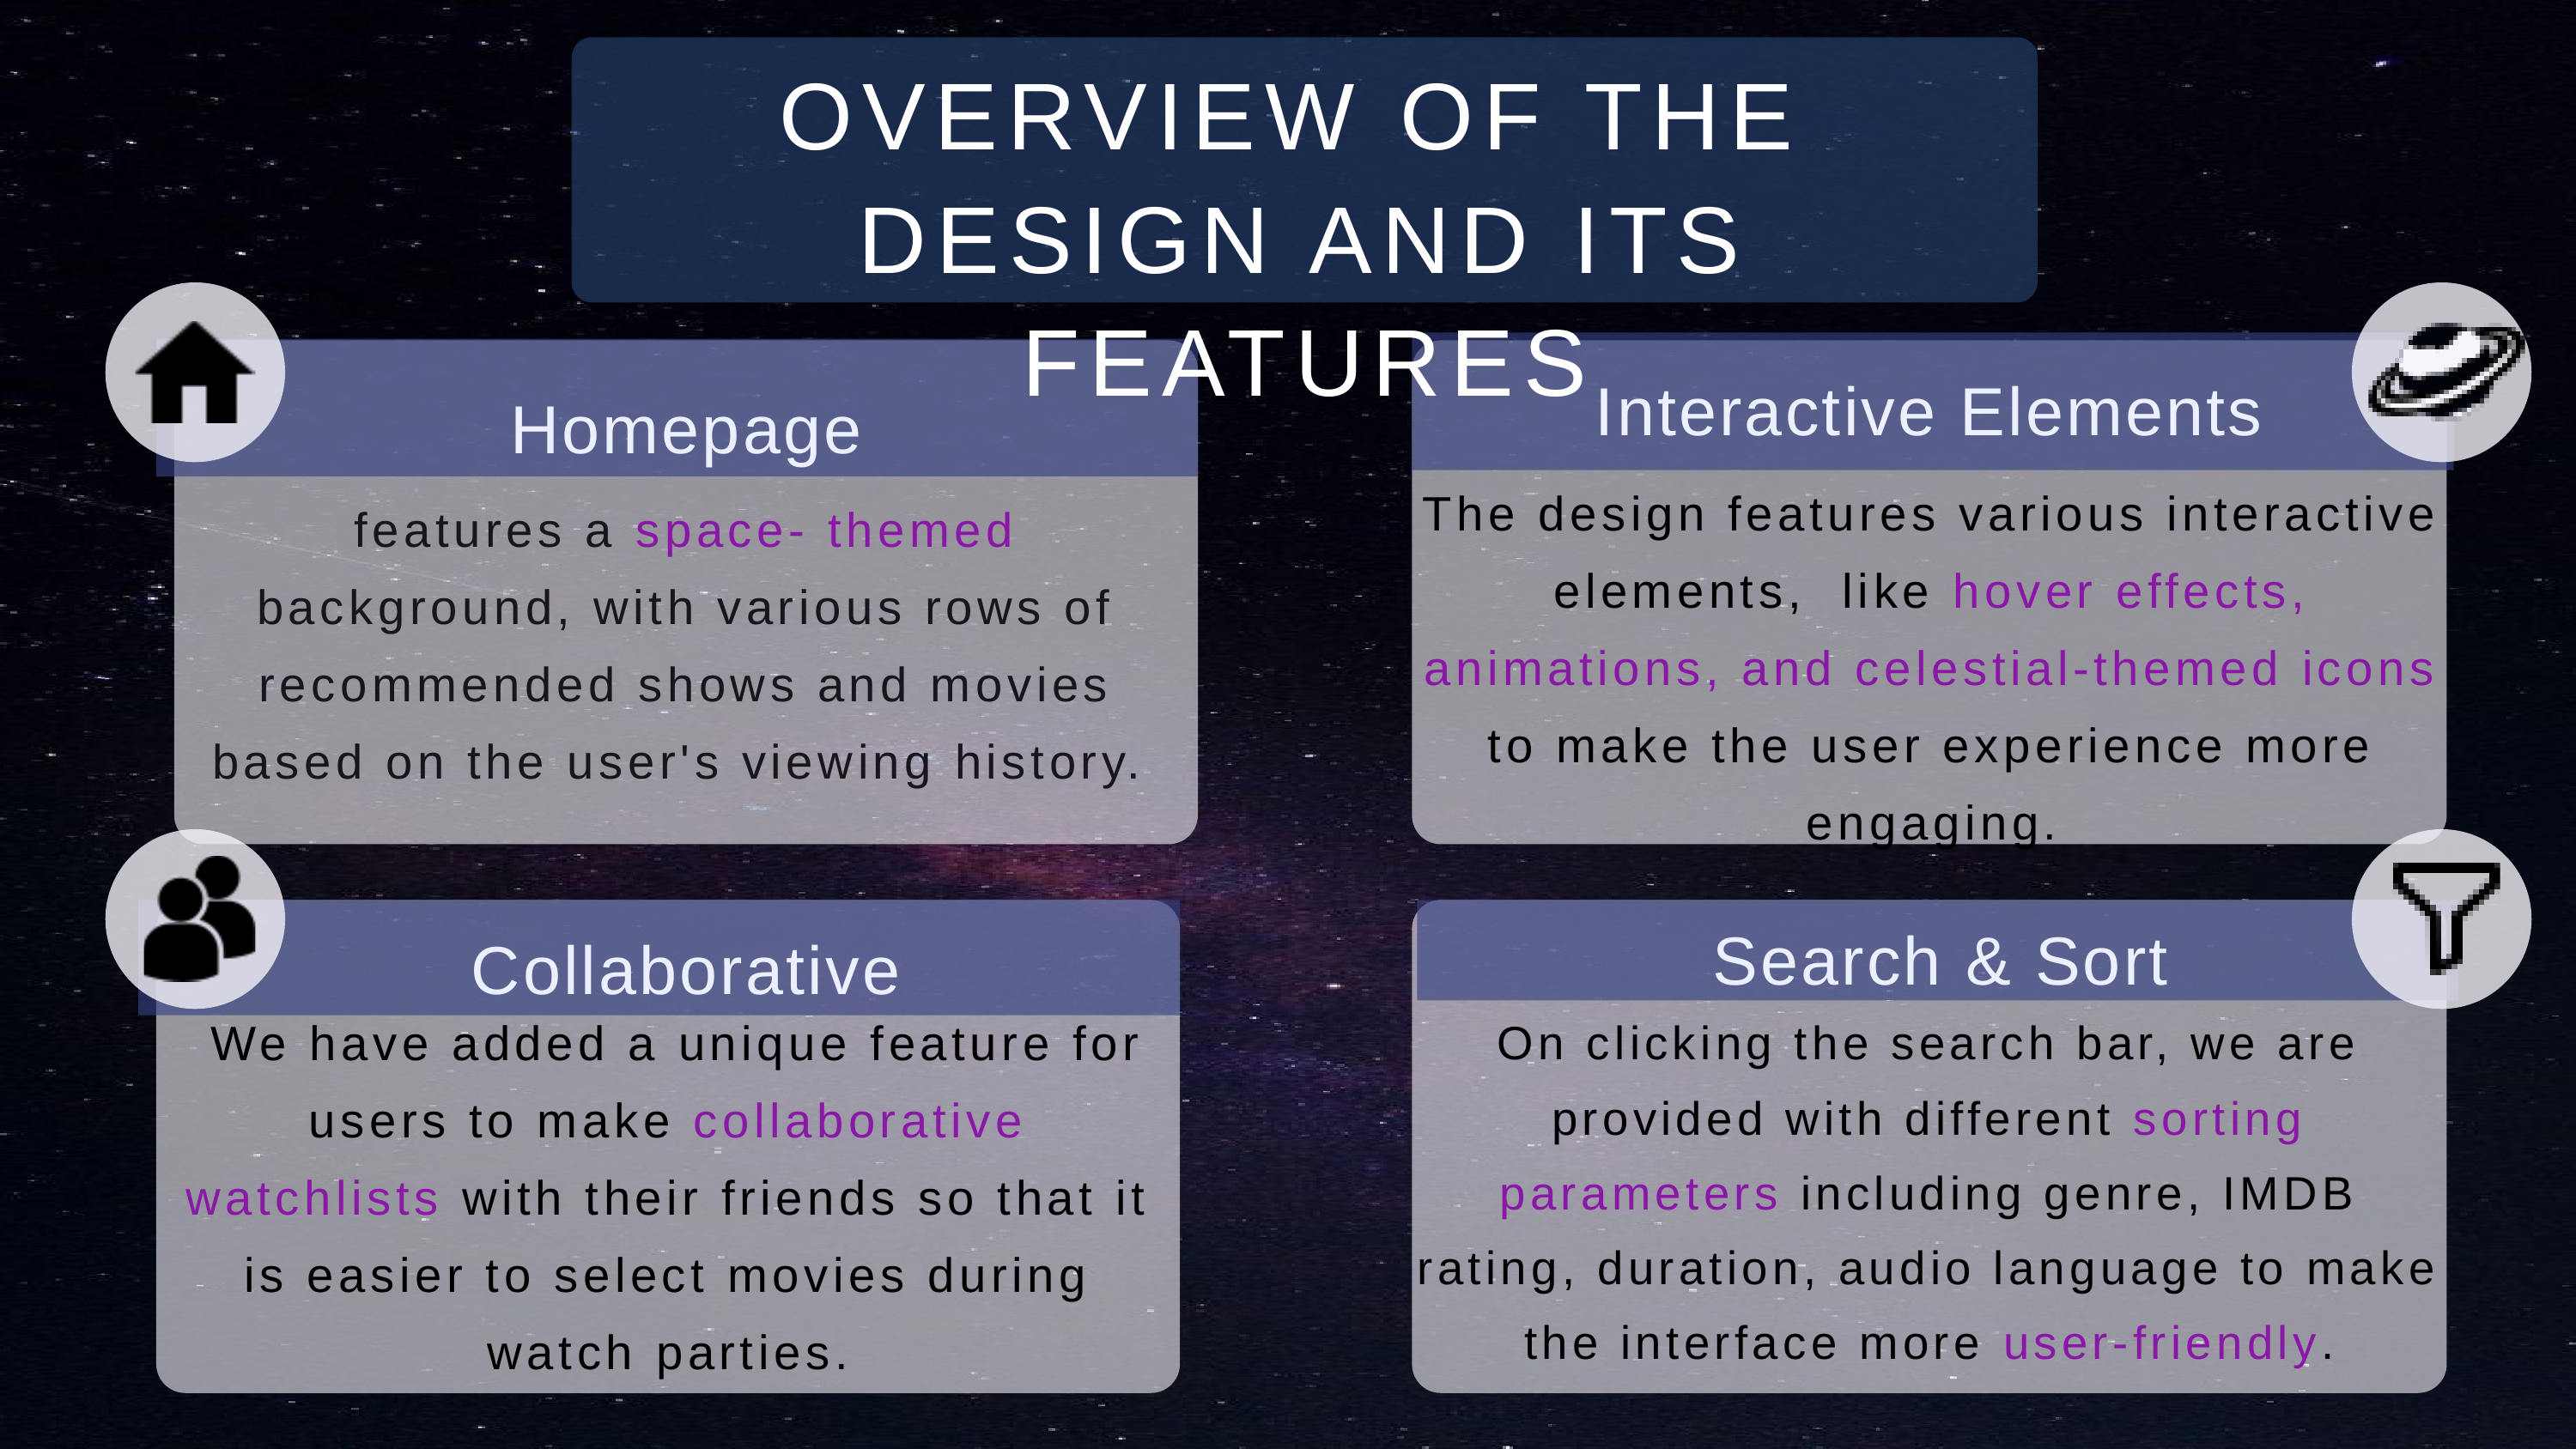

OVERVIEW OF THE
DESIGN AND ITS FEATURES

Interactive Elements

Homepage
The design features various interactive elements,  like hover effects, animations, and celestial-themed icons to make the user experience more engaging.

features a space- themed background, with various rows of recommended shows and movies based on the user's viewing history.

Search & Sort
Collaborative

 We have added a unique feature for users to make collaborative watchlists with their friends so that it is easier to select movies during watch parties.

On clicking the search bar, we are provided with different sorting parameters including genre, IMDB rating, duration, audio language to make the interface more user-friendly.